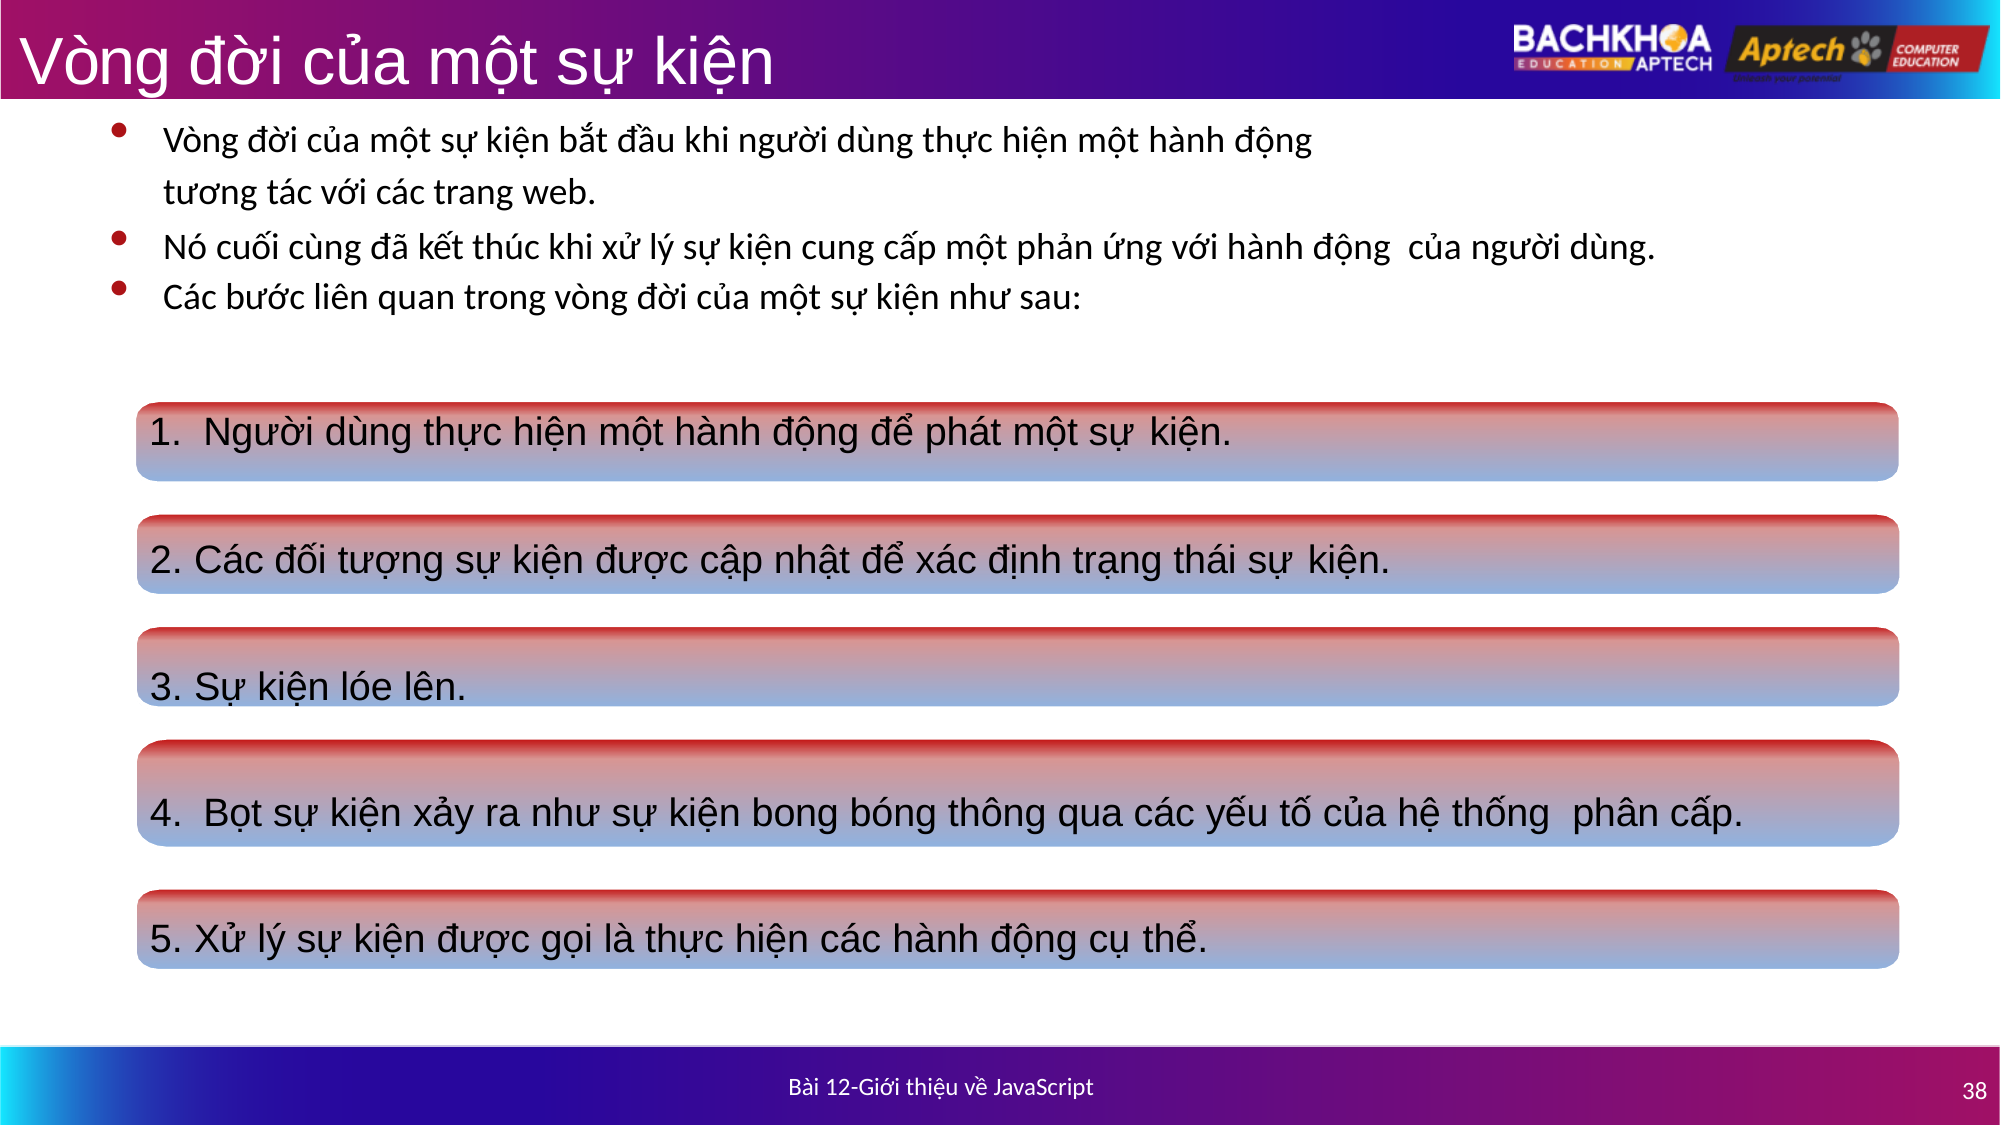

# Vòng đời của một sự kiện
Vòng đời của một sự kiện bắt đầu khi người dùng thực hiện một hành động
tương tác với các trang web.
Nó cuối cùng đã kết thúc khi xử lý sự kiện cung cấp một phản ứng với hành động  của người dùng.
Các bước liên quan trong vòng đời của một sự kiện như sau:

Người dùng thực hiện một hành động để phát một sự kiện.

Các đối tượng sự kiện được cập nhật để xác định trạng thái sự kiện.

Sự kiện lóe lên.

Bọt sự kiện xảy ra như sự kiện bong bóng thông qua các yếu tố của hệ thống  phân cấp.

Xử lý sự kiện được gọi là thực hiện các hành động cụ thể.

Bài 12-Giới thiệu về JavaScript
38